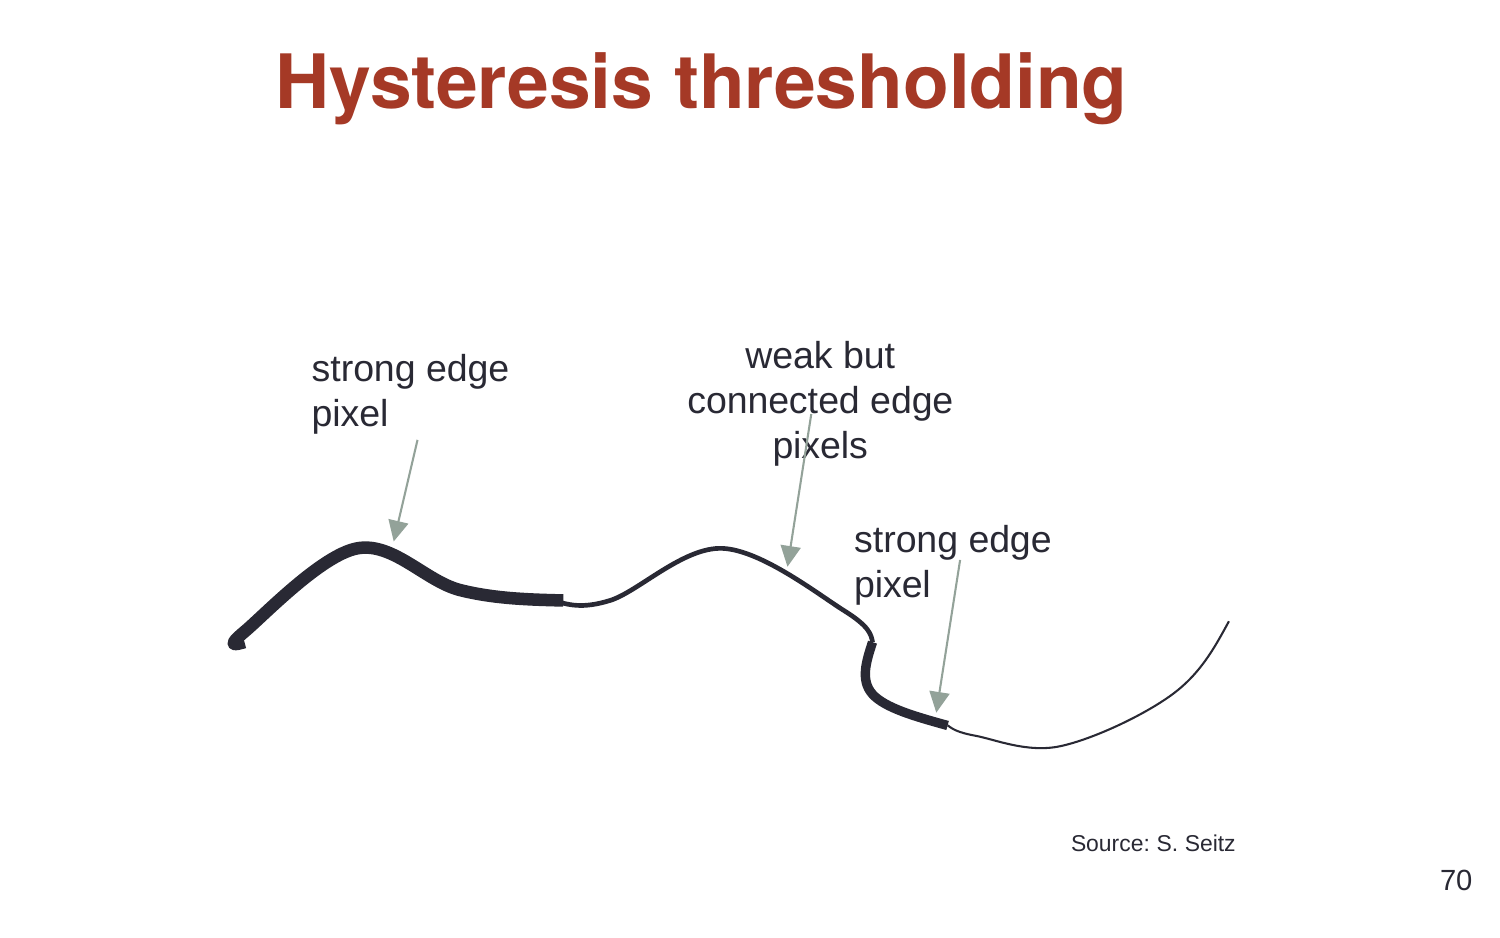

# Hysteresis thresholding
weak but connected edge pixels
strong edge pixel
strong edge pixel

Source: S. Seitz
70